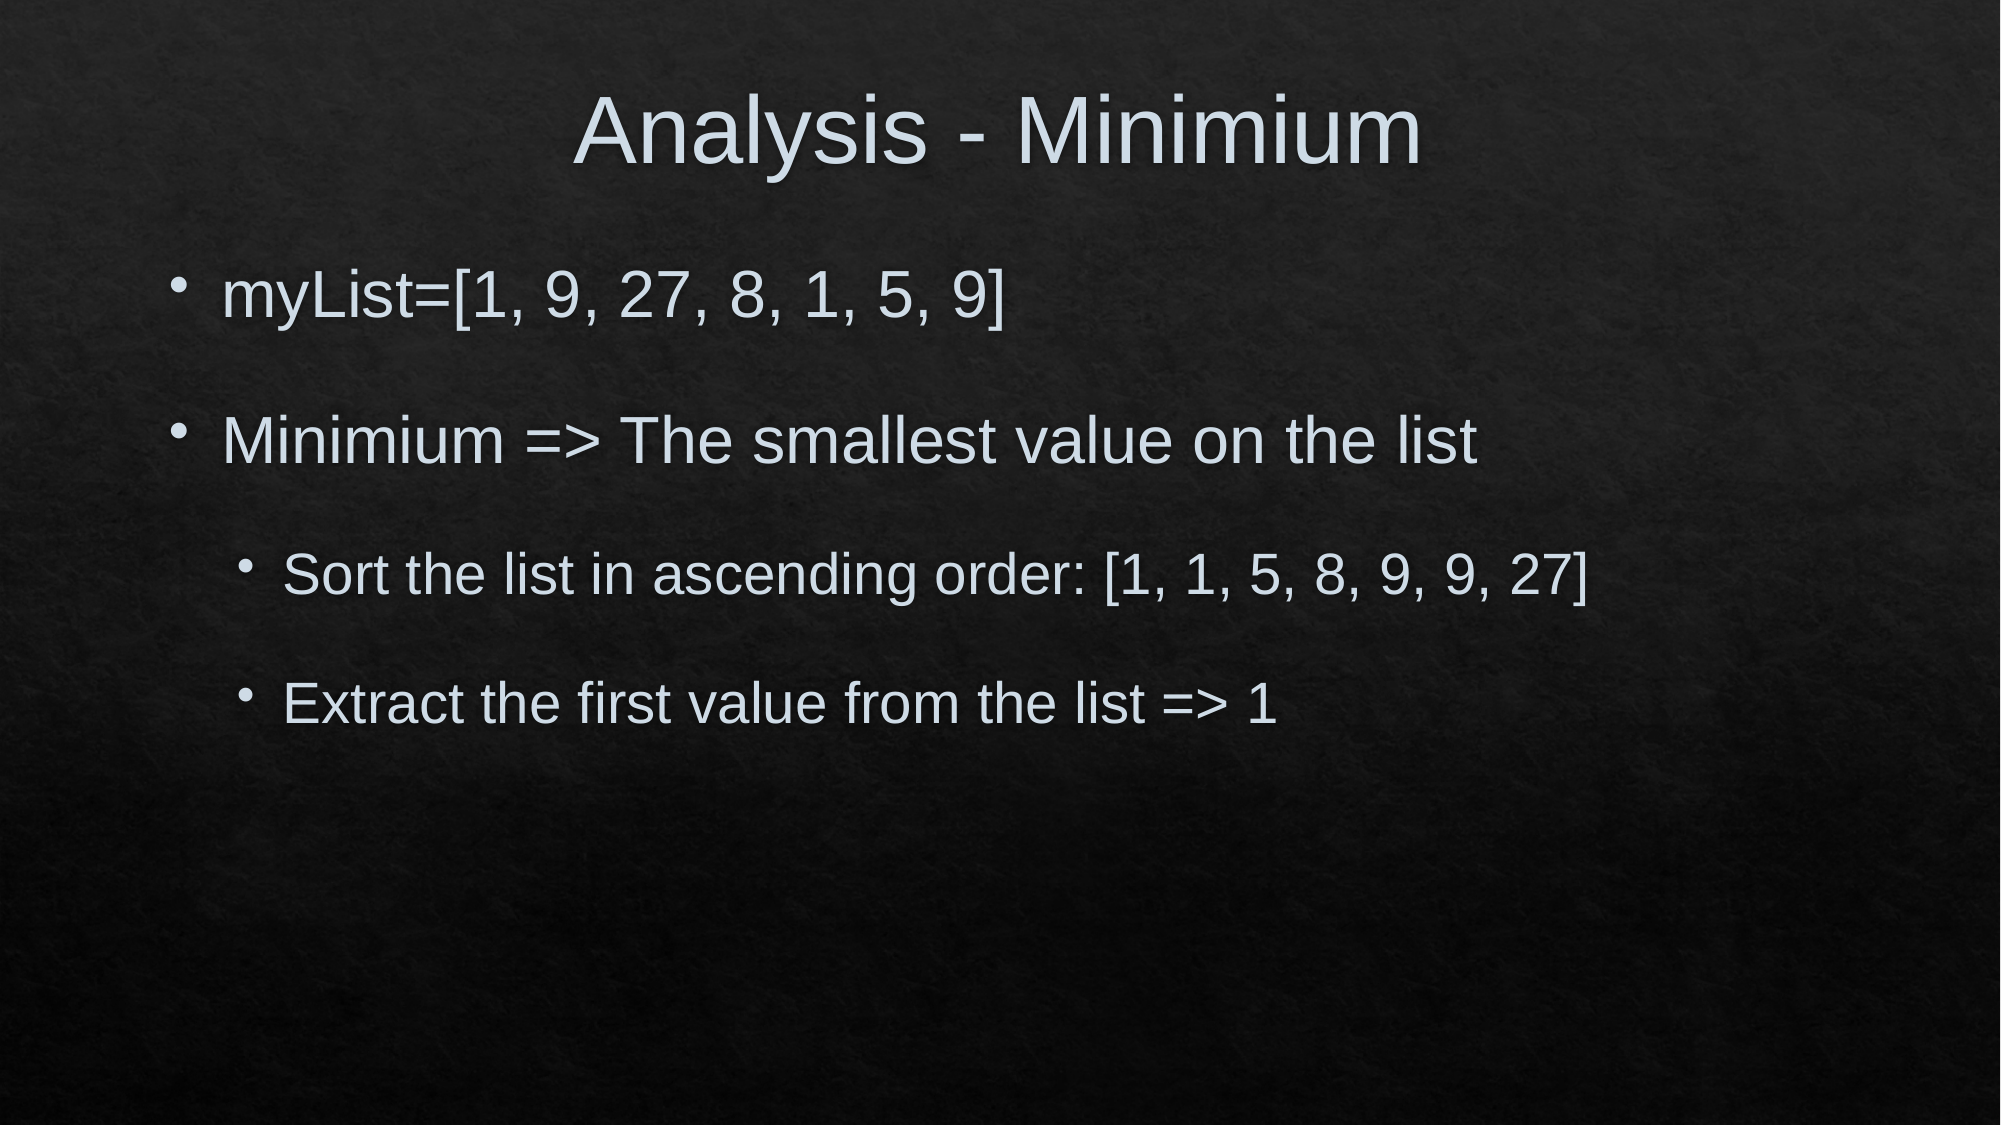

# Analysis - Minimium
myList=[1, 9, 27, 8, 1, 5, 9]
Minimium => The smallest value on the list
Sort the list in ascending order: [1, 1, 5, 8, 9, 9, 27]
Extract the first value from the list => 1